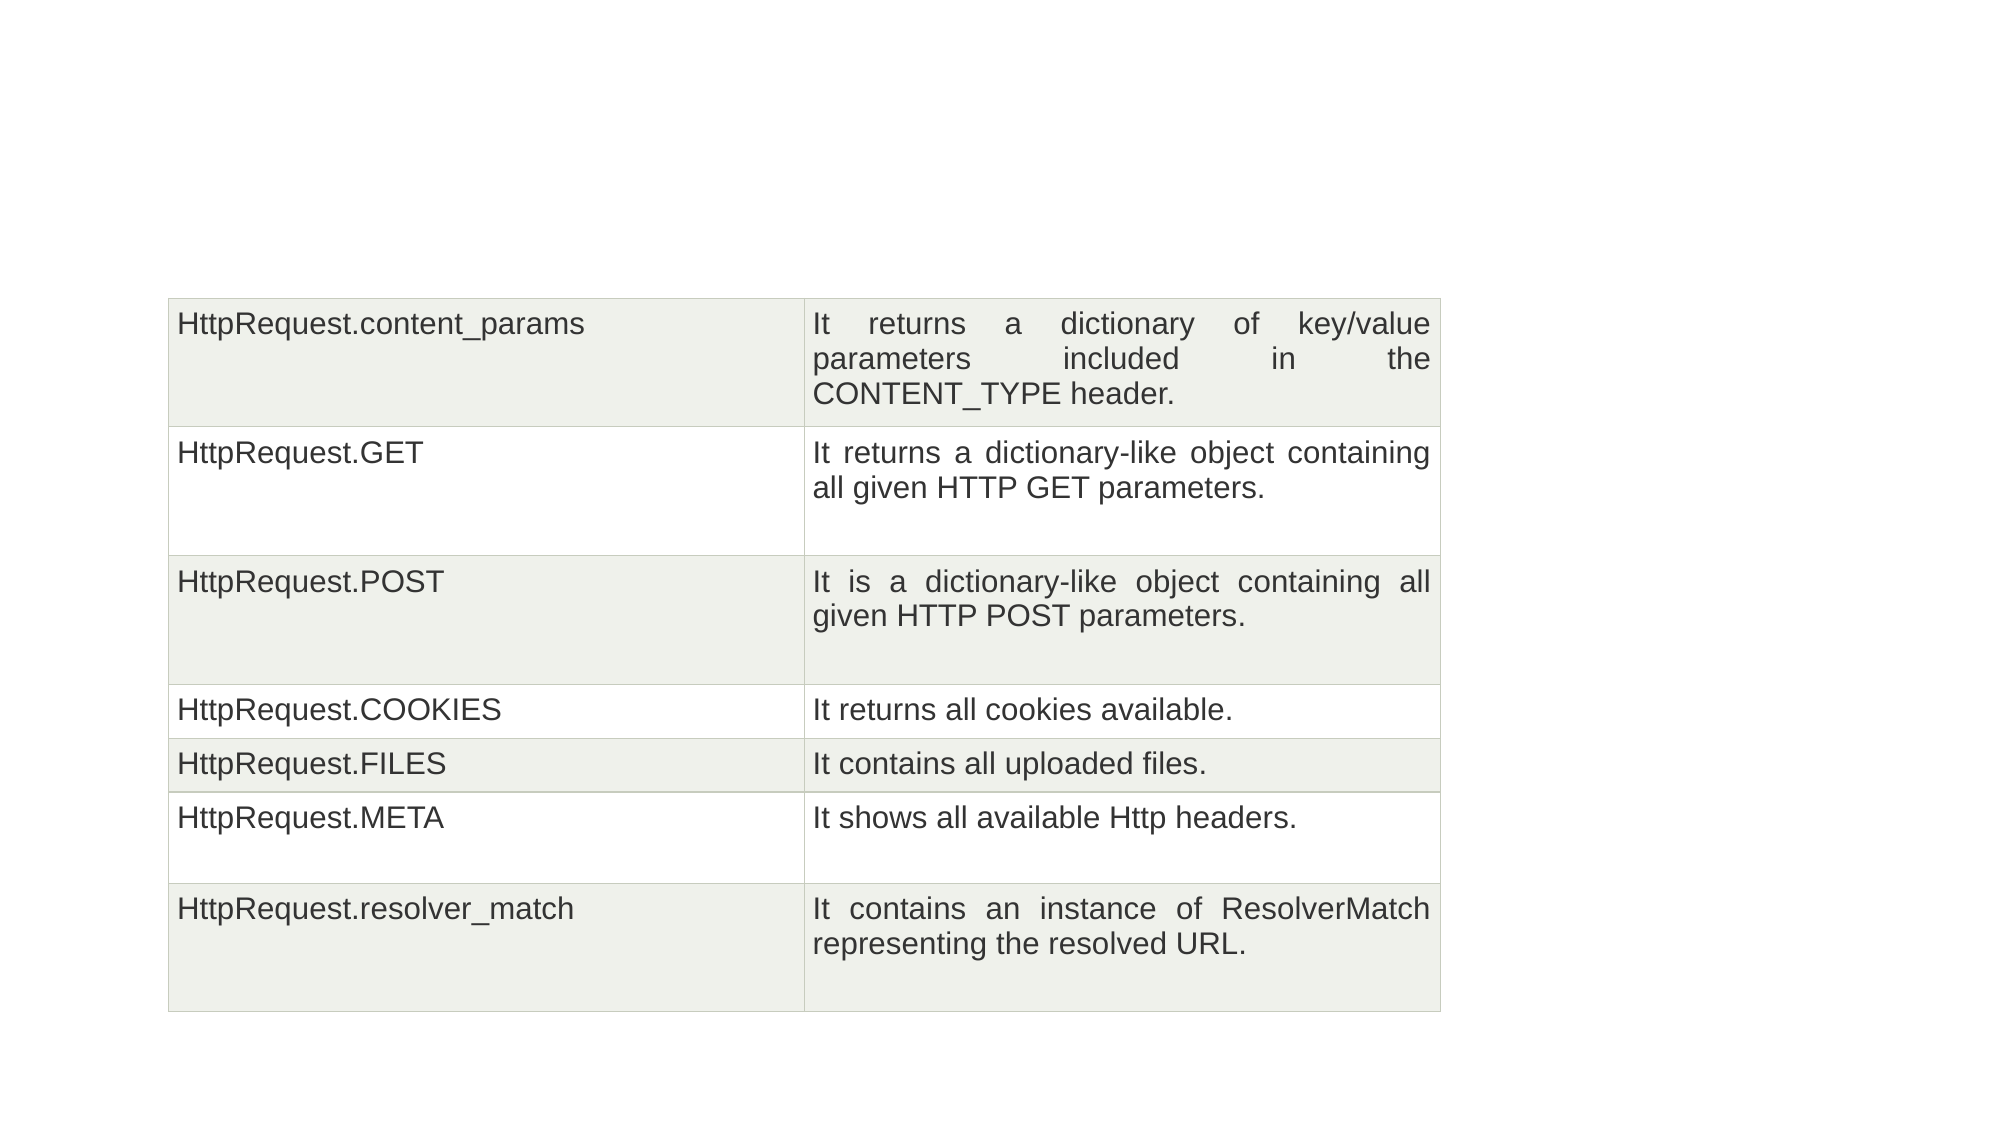

#
| HttpRequest.content\_params | It returns a dictionary of key/value parameters included in the CONTENT\_TYPE header. |
| --- | --- |
| HttpRequest.GET | It returns a dictionary-like object containing all given HTTP GET parameters. |
| HttpRequest.POST | It is a dictionary-like object containing all given HTTP POST parameters. |
| HttpRequest.COOKIES | It returns all cookies available. |
| HttpRequest.FILES | It contains all uploaded files. |
| HttpRequest.META | It shows all available Http headers. |
| HttpRequest.resolver\_match | It contains an instance of ResolverMatch representing the resolved URL. |